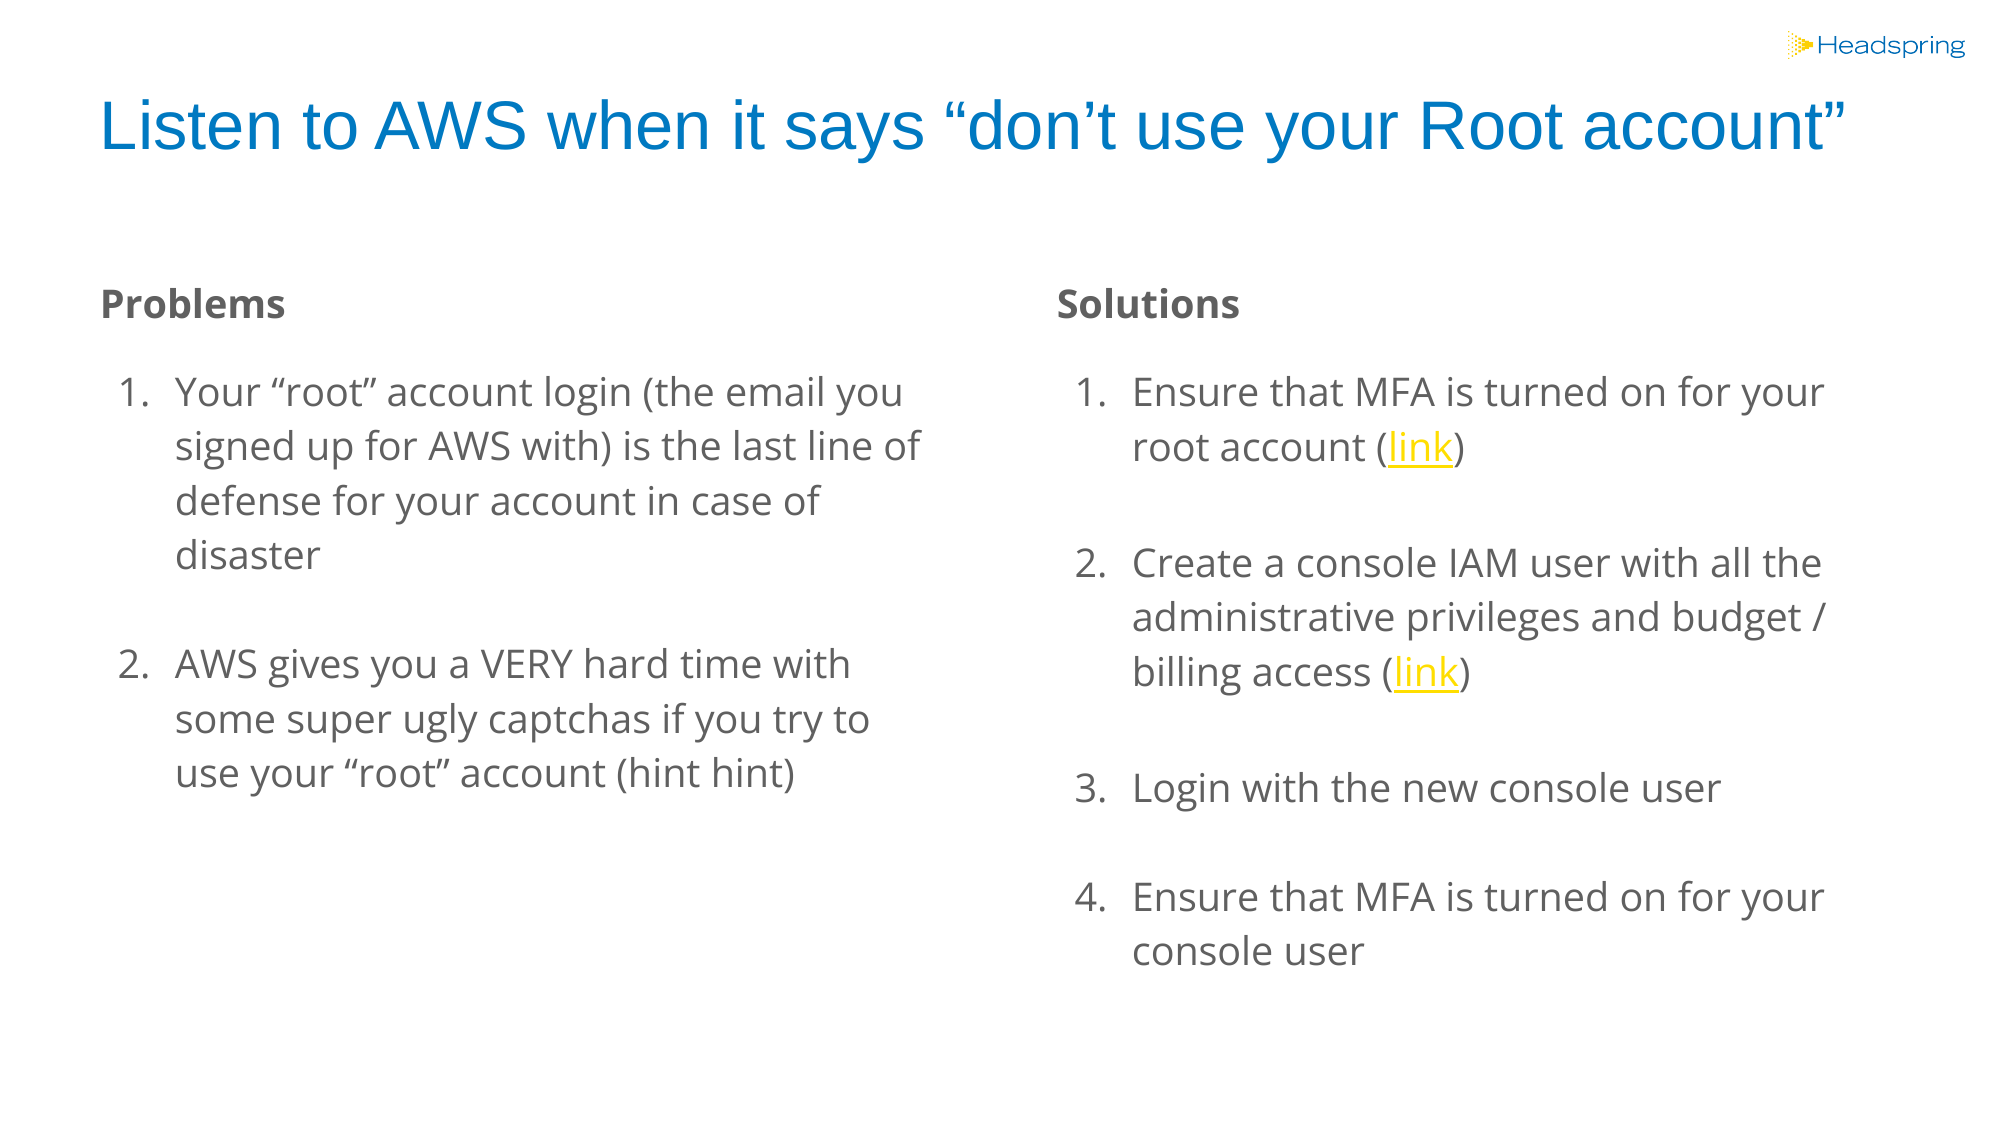

# Listen to AWS when it says “don’t use your Root account”
Problems
Your “root” account login (the email you signed up for AWS with) is the last line of defense for your account in case of disaster
AWS gives you a VERY hard time with some super ugly captchas if you try to use your “root” account (hint hint)
Solutions
Ensure that MFA is turned on for your root account (link)
Create a console IAM user with all the administrative privileges and budget / billing access (link)
Login with the new console user
Ensure that MFA is turned on for your console user